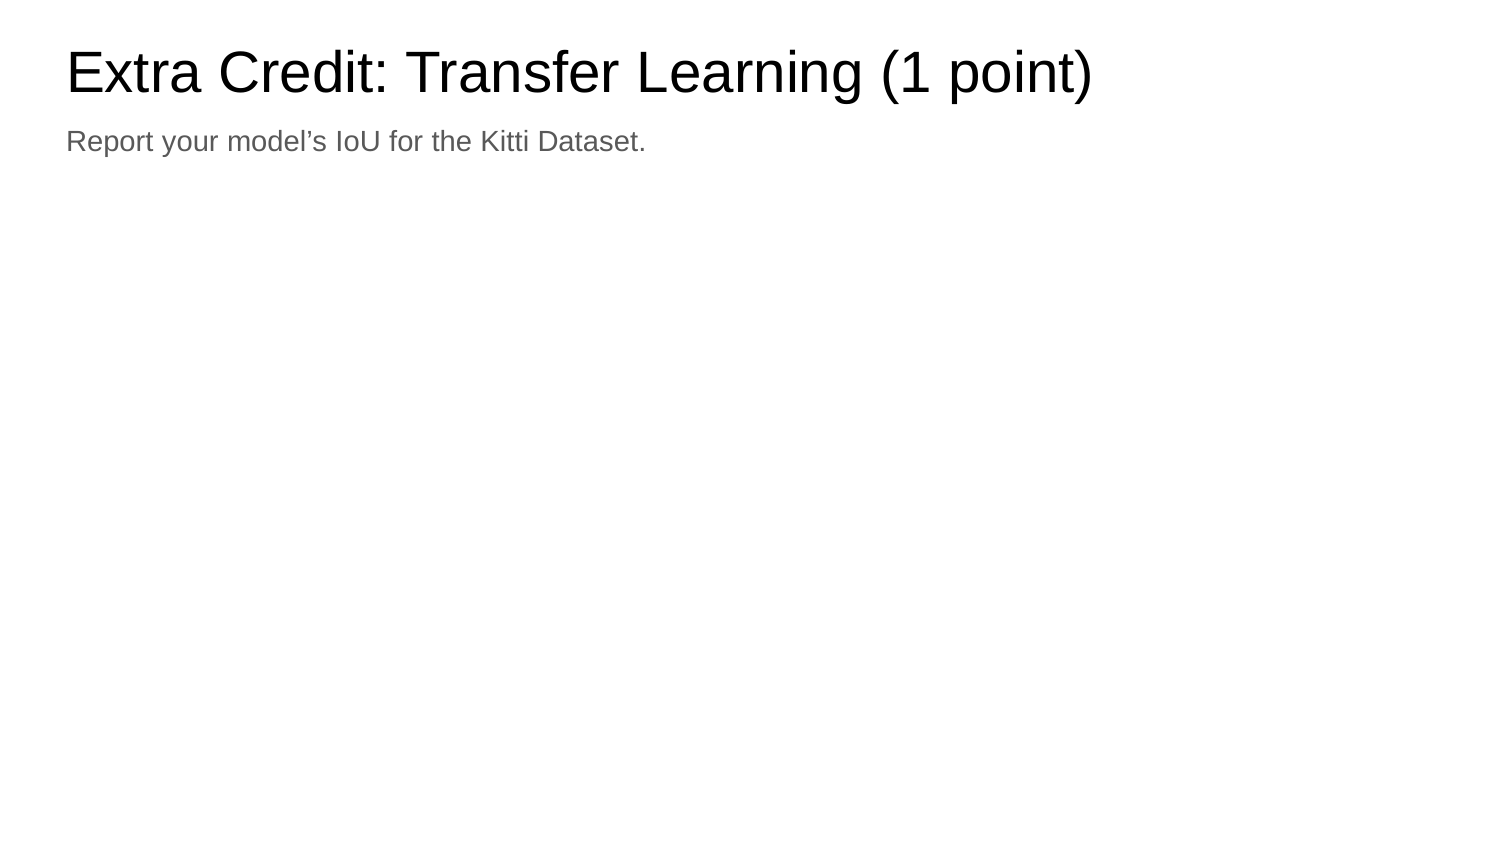

# Extra Credit: Transfer Learning (1 point)
Report your model’s IoU for the Kitti Dataset.